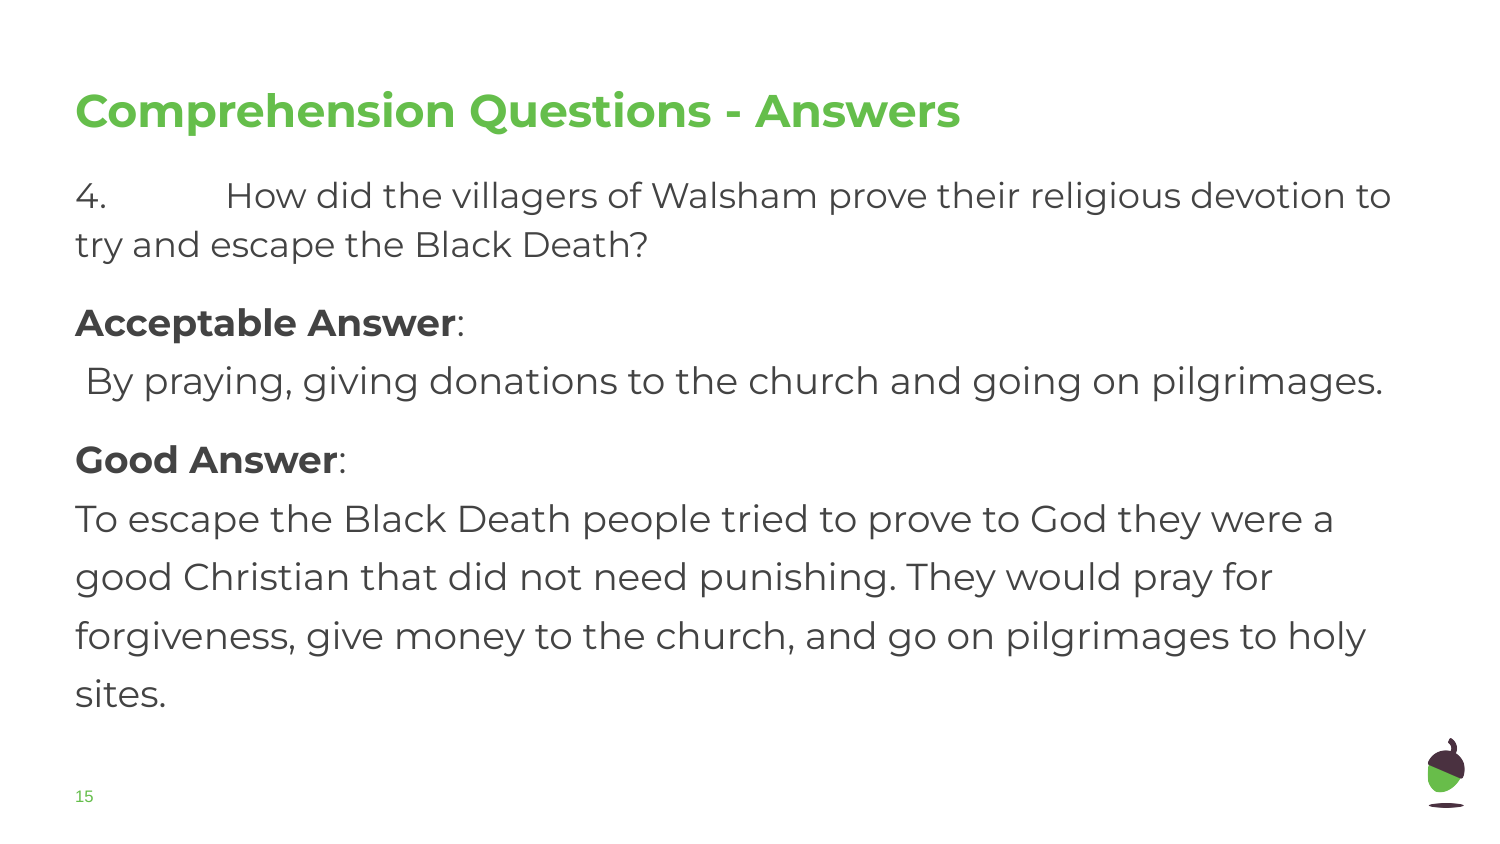

# Comprehension Questions - Answers
4. 	How did the villagers of Walsham prove their religious devotion to try and escape the Black Death?
Acceptable Answer:
 By praying, giving donations to the church and going on pilgrimages.
Good Answer:
To escape the Black Death people tried to prove to God they were a good Christian that did not need punishing. They would pray for forgiveness, give money to the church, and go on pilgrimages to holy sites.

15